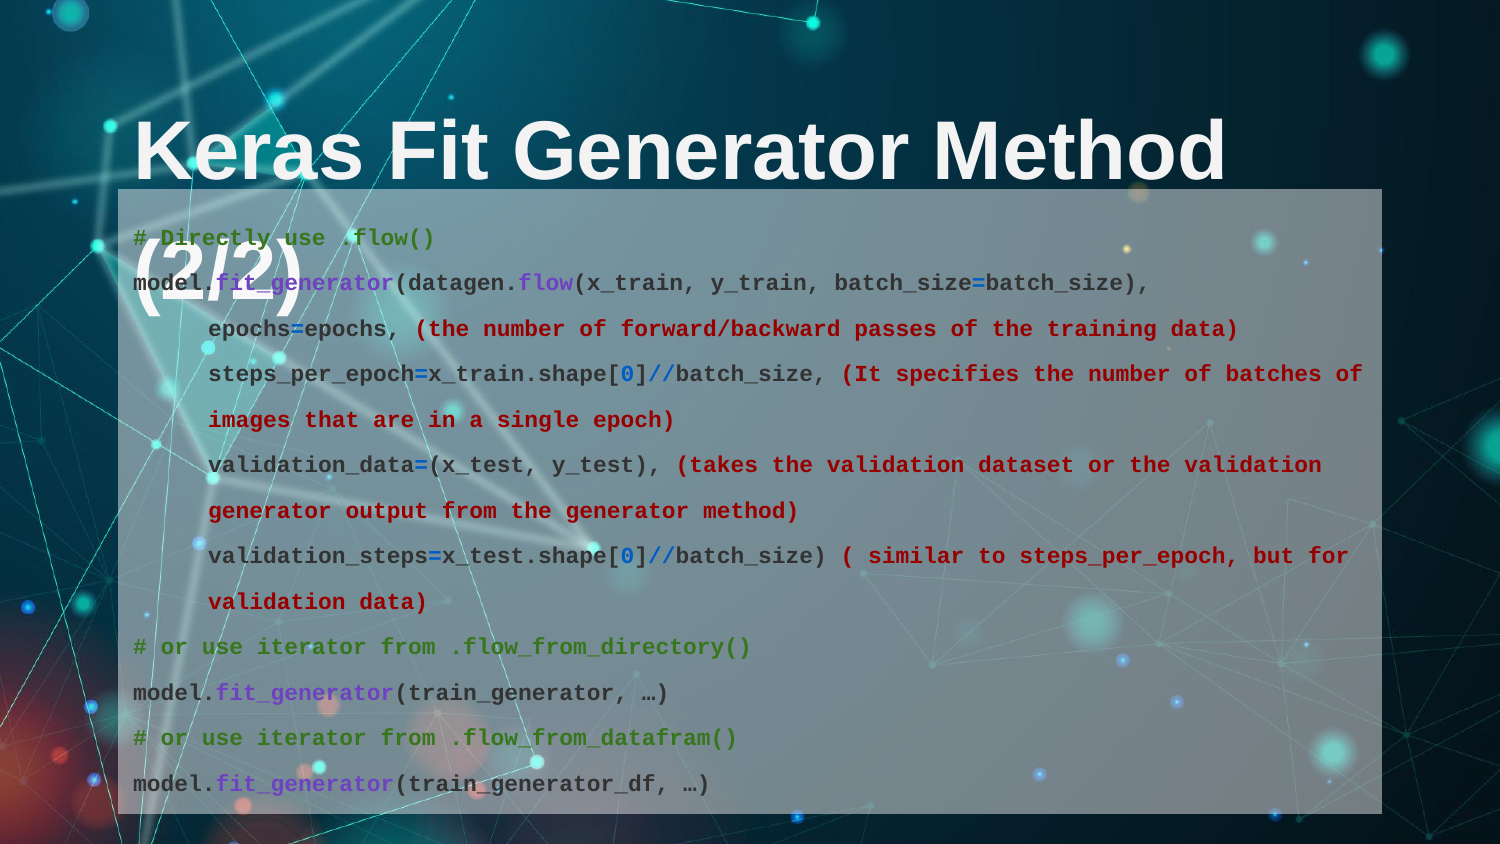

# Keras Fit Generator Method (2/2)
# Directly use .flow()
model.fit_generator(datagen.flow(x_train, y_train, batch_size=batch_size),
epochs=epochs, (the number of forward/backward passes of the training data)
steps_per_epoch=x_train.shape[0]//batch_size, (It specifies the number of batches of
images that are in a single epoch)
validation_data=(x_test, y_test), (takes the validation dataset or the validation
generator output from the generator method)
validation_steps=x_test.shape[0]//batch_size) ( similar to steps_per_epoch, but for
validation data)
# or use iterator from .flow_from_directory()
model.fit_generator(train_generator, …)
# or use iterator from .flow_from_datafram()
model.fit_generator(train_generator_df, …)